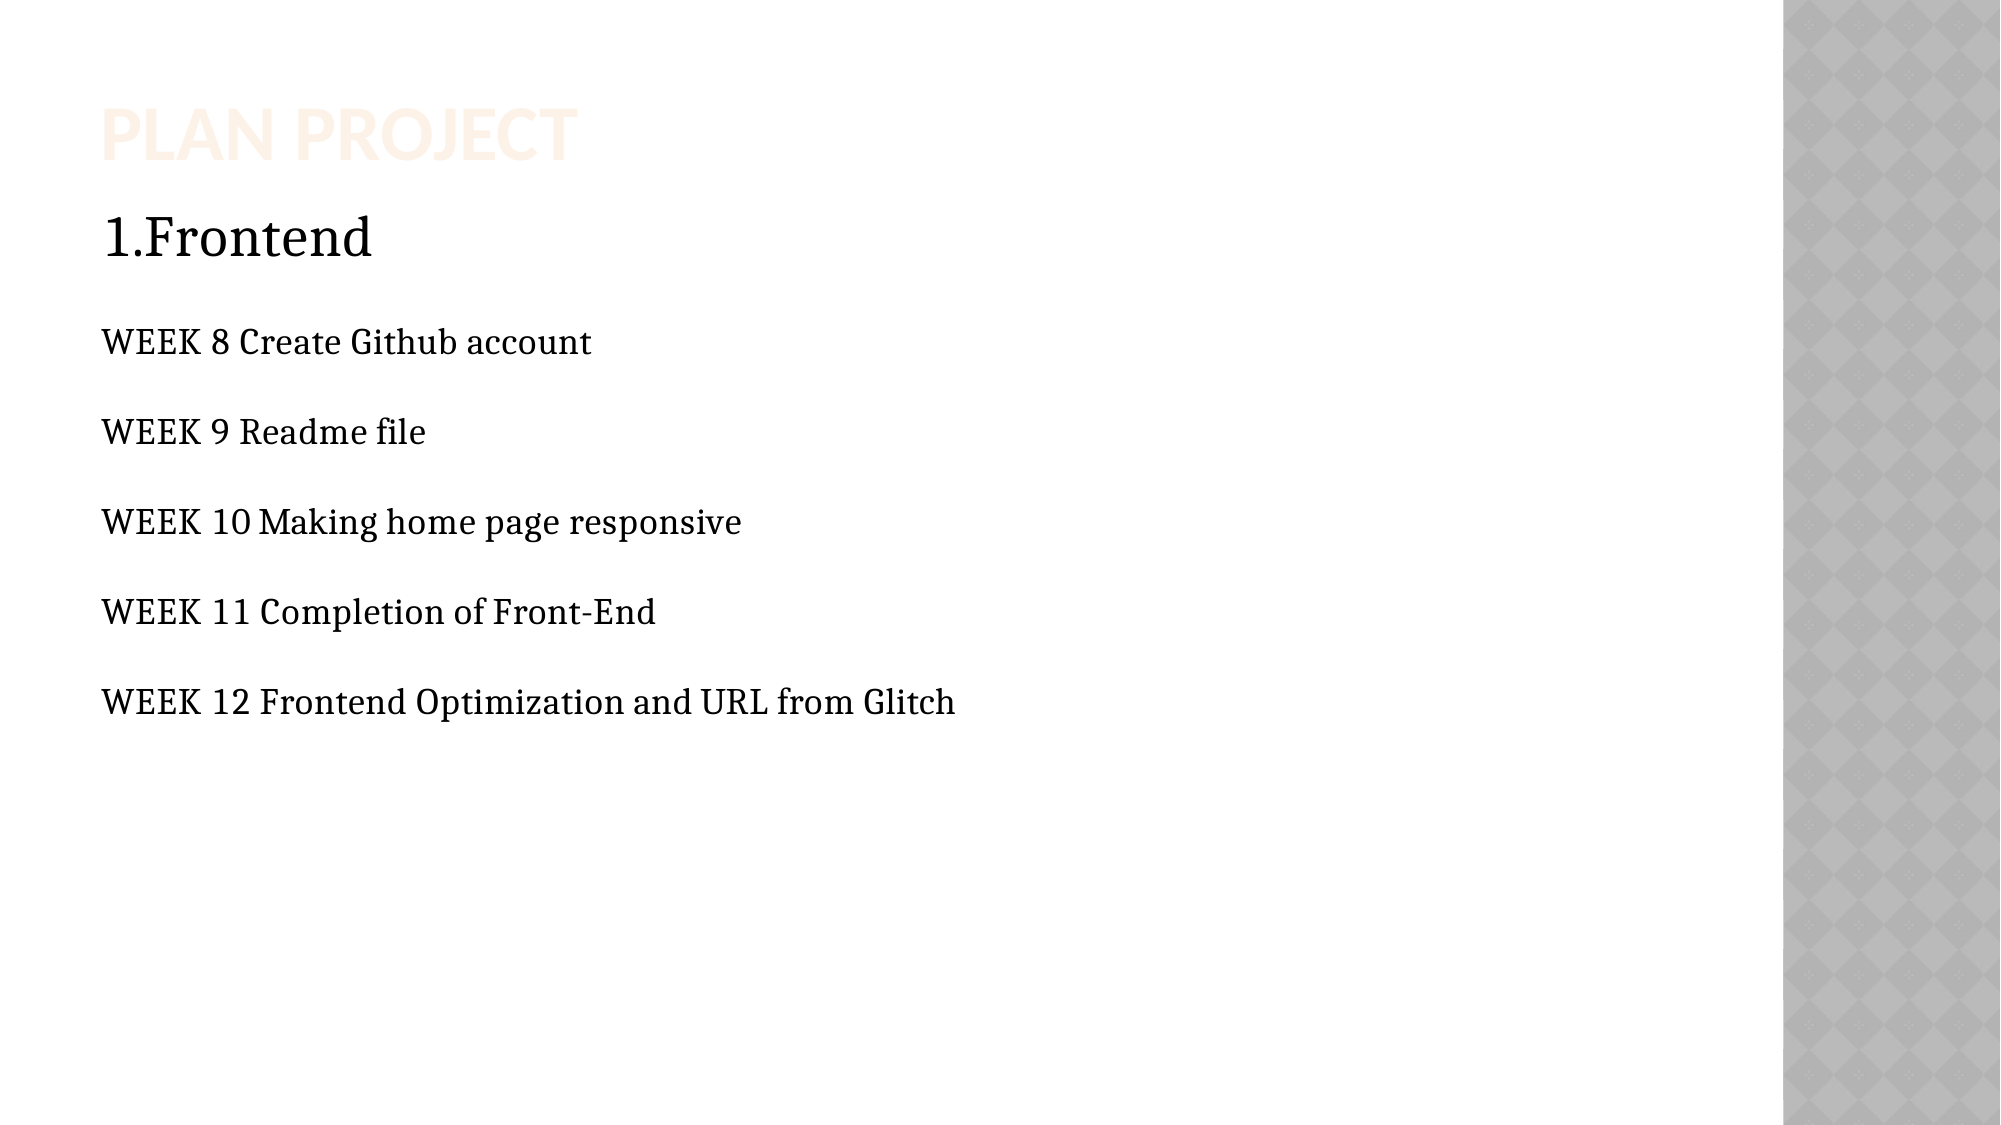

Plan Project
1.Frontend

WEEK 8 Create Github account

WEEK 9 Readme file

WEEK 10 Making home page responsive

WEEK 11 Completion of Front-End

WEEK 12 Frontend Optimization and URL from Glitch